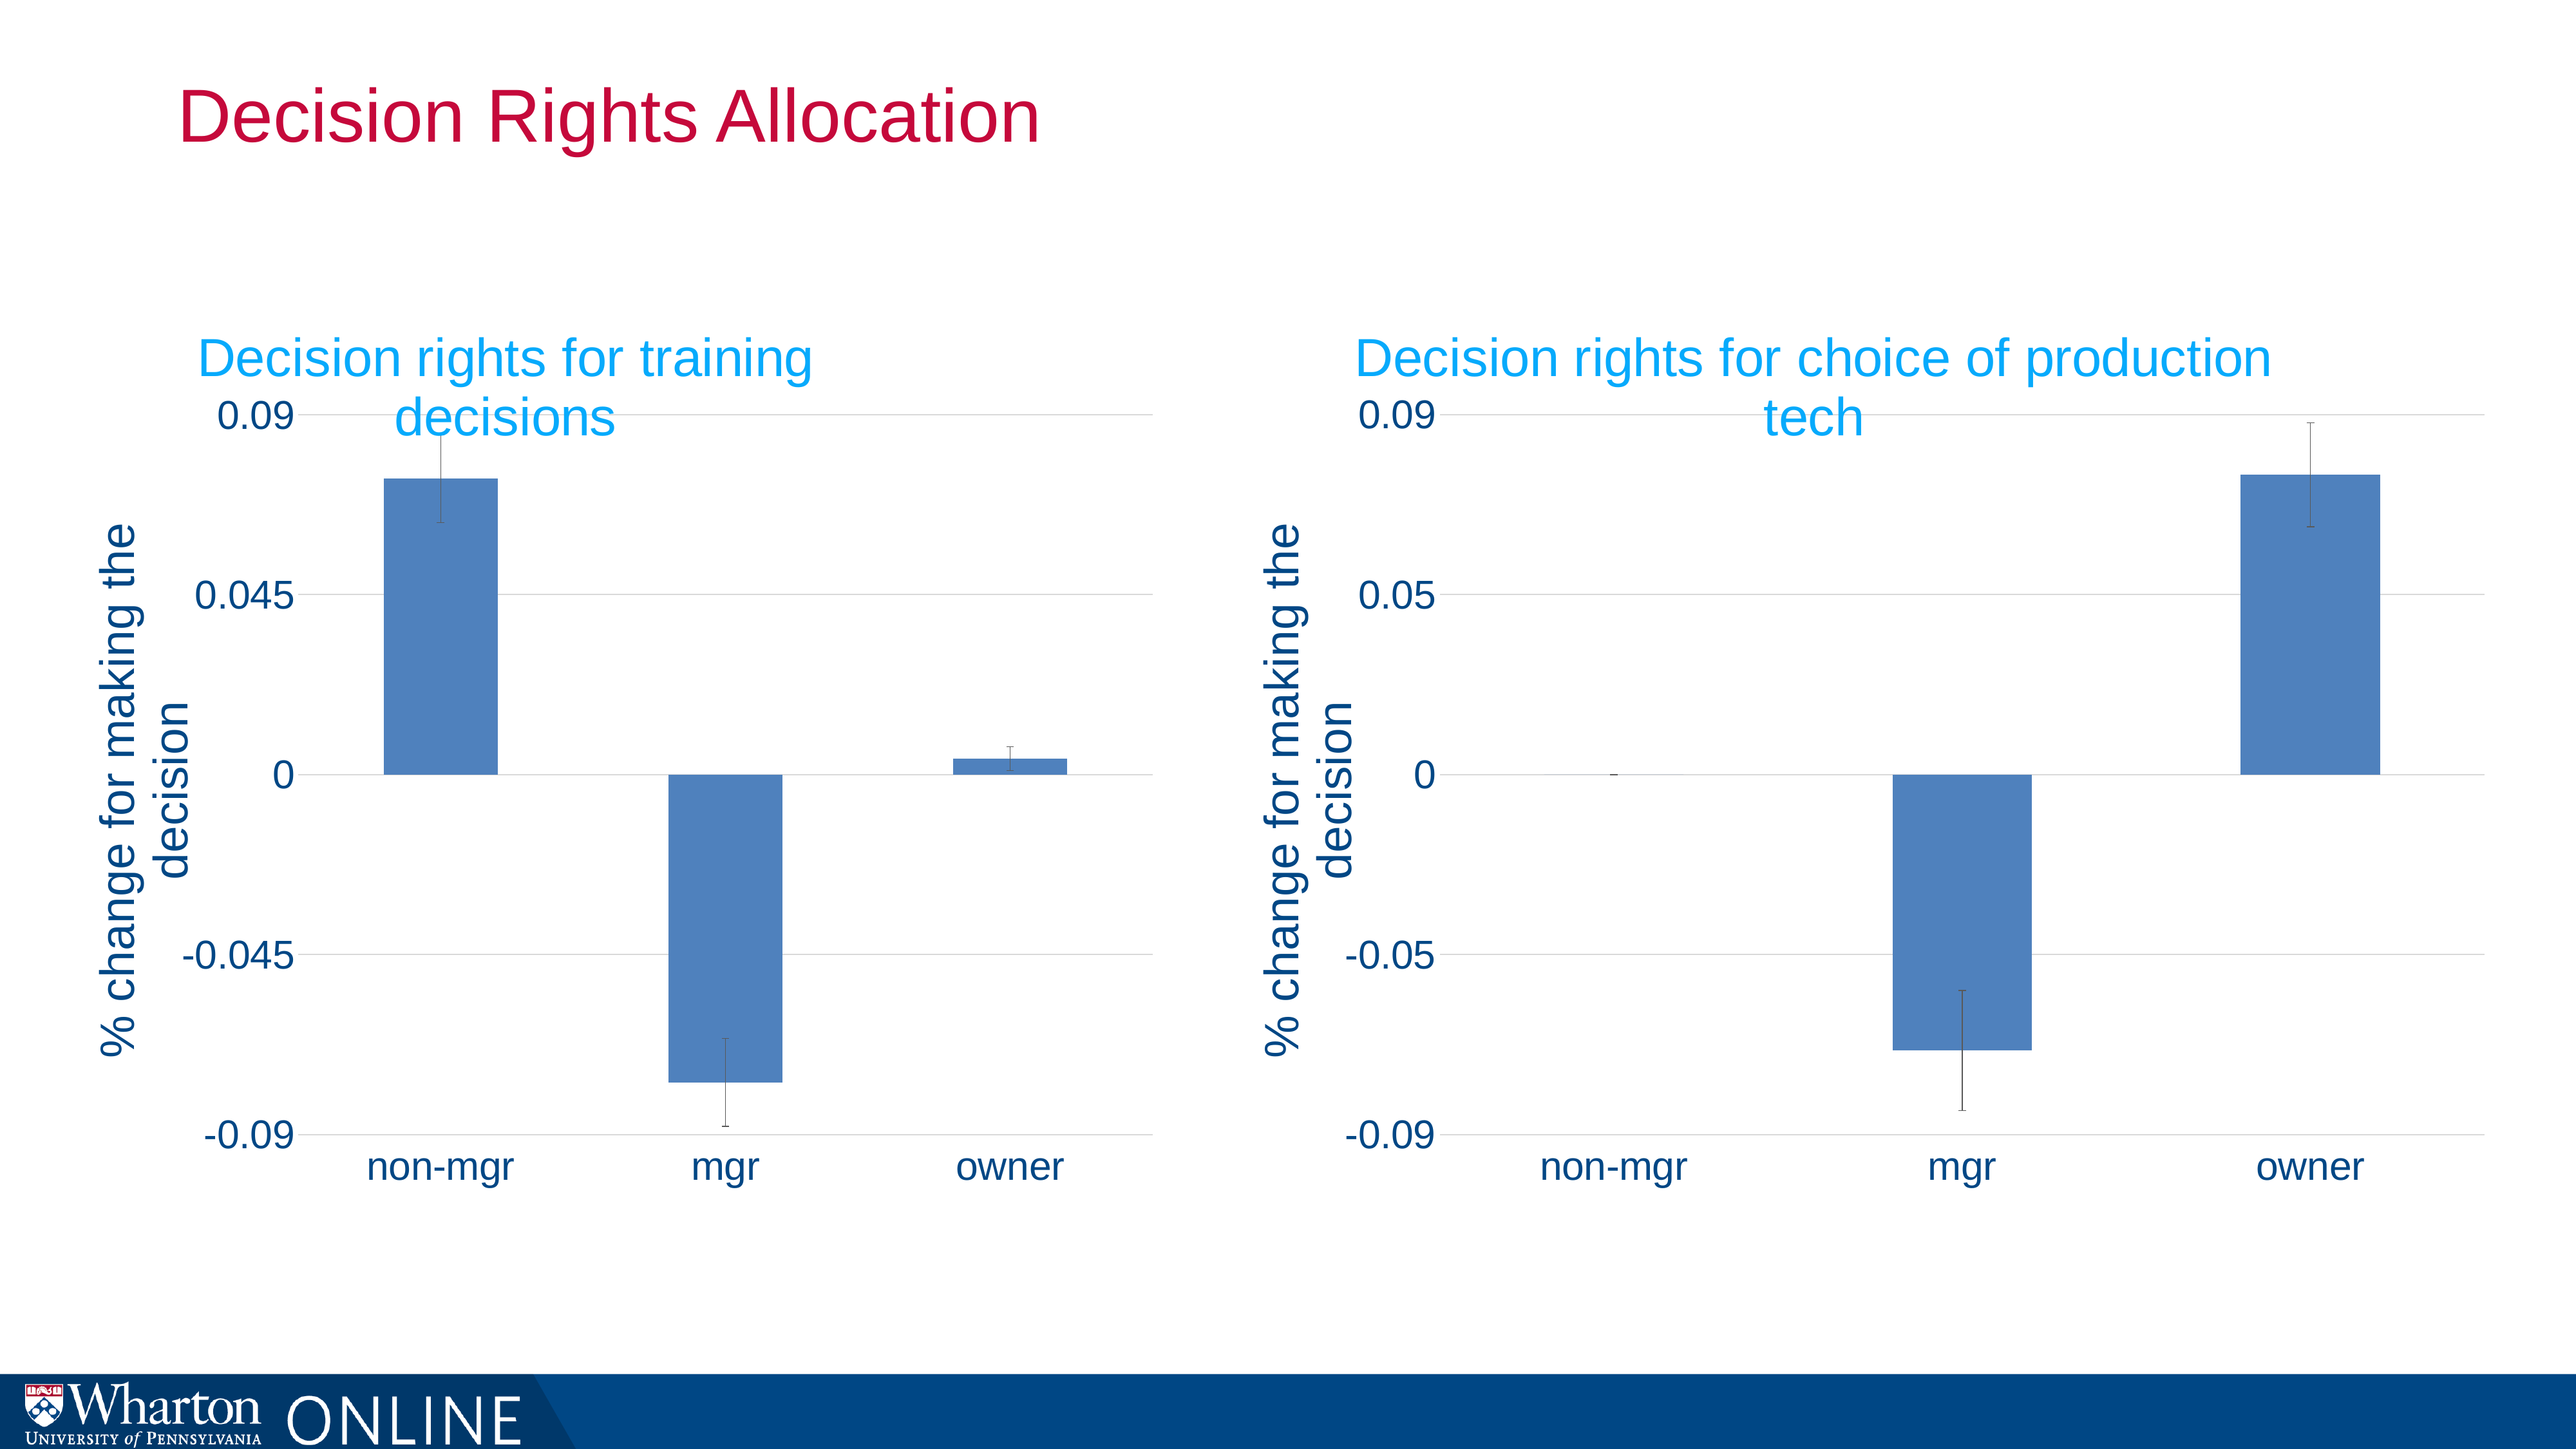

# Decision Rights Allocation

### Chart: Decision rights for choice of production tech

| Category | Series1 |
|---|---|
| non-mgr | 0.0 |
| mgr | -0.069 |
| owner | 0.075 |

### Chart: Decision rights for training decisions

| Category | Series1 |
|---|---|
| non-mgr | 0.074 |
| mgr | -0.077 |
| owner | 0.004 |